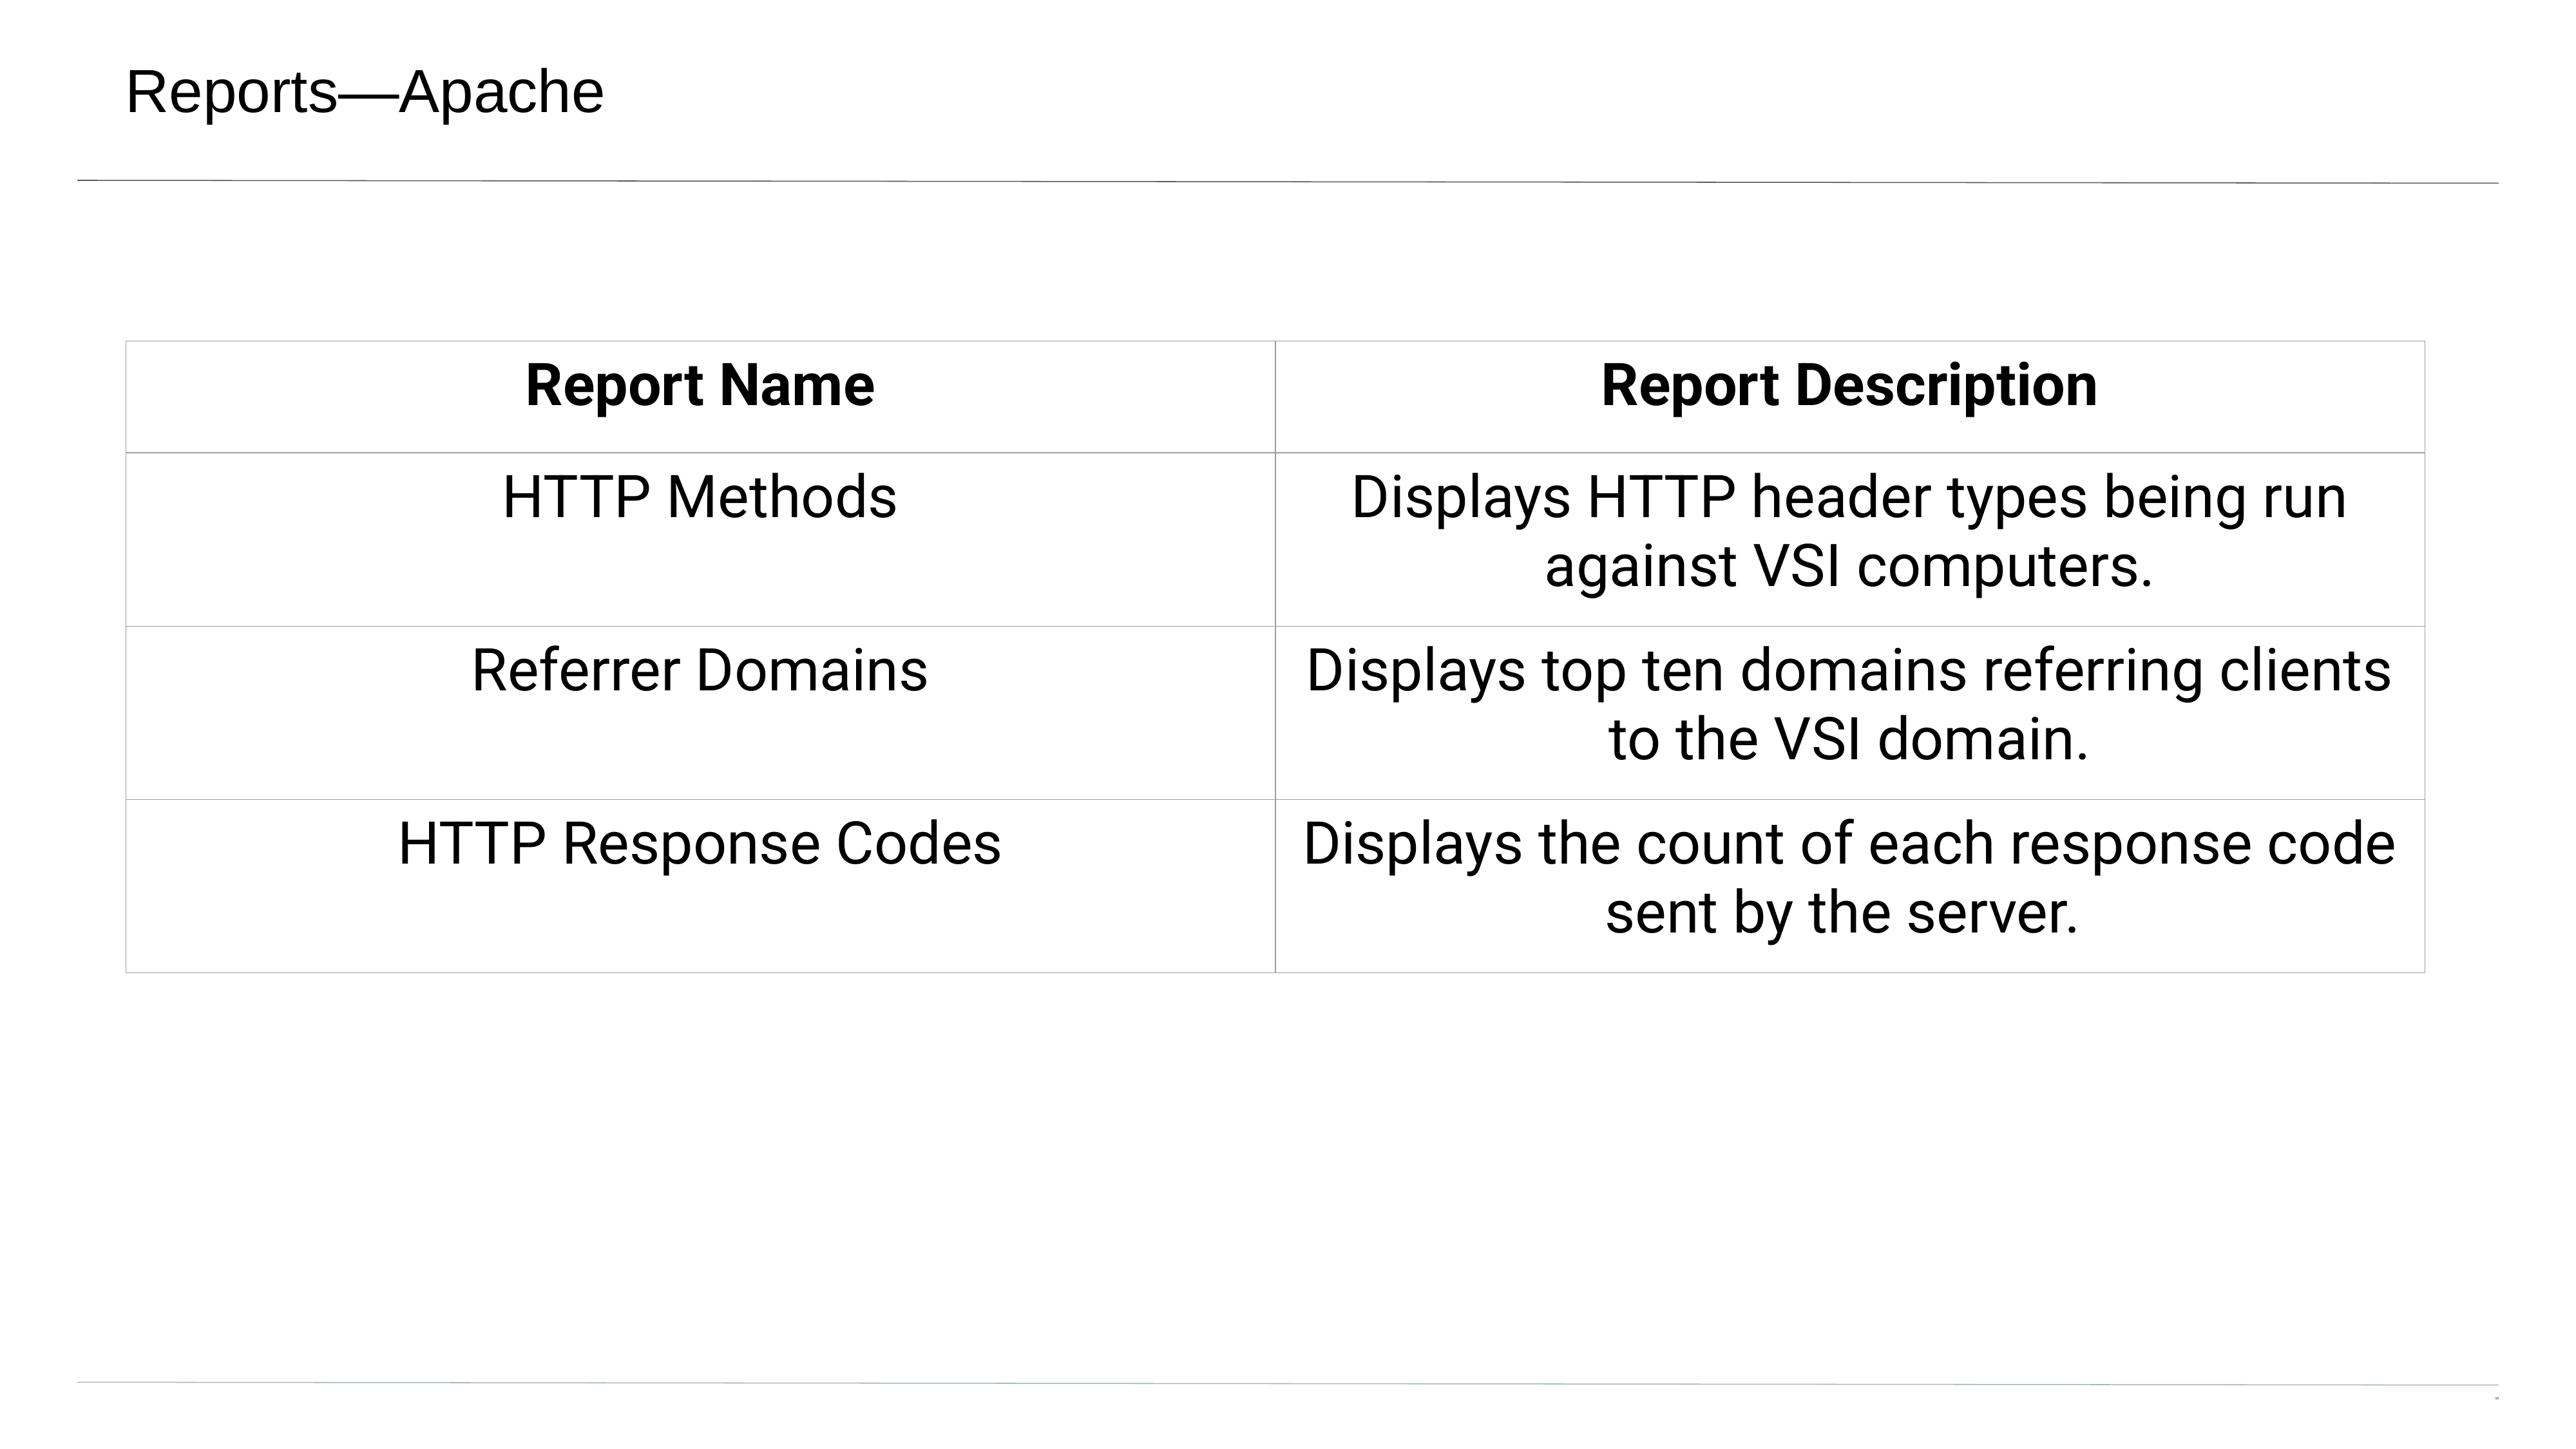

# Reports—Apache

| Report Name | Report Description |
| --- | --- |
| HTTP Methods | Displays HTTP header types being run against VSI computers. |
| Referrer Domains | Displays top ten domains referring clients to the VSI domain. |
| HTTP Response Codes | Displays the count of each response code sent by the server. |
19